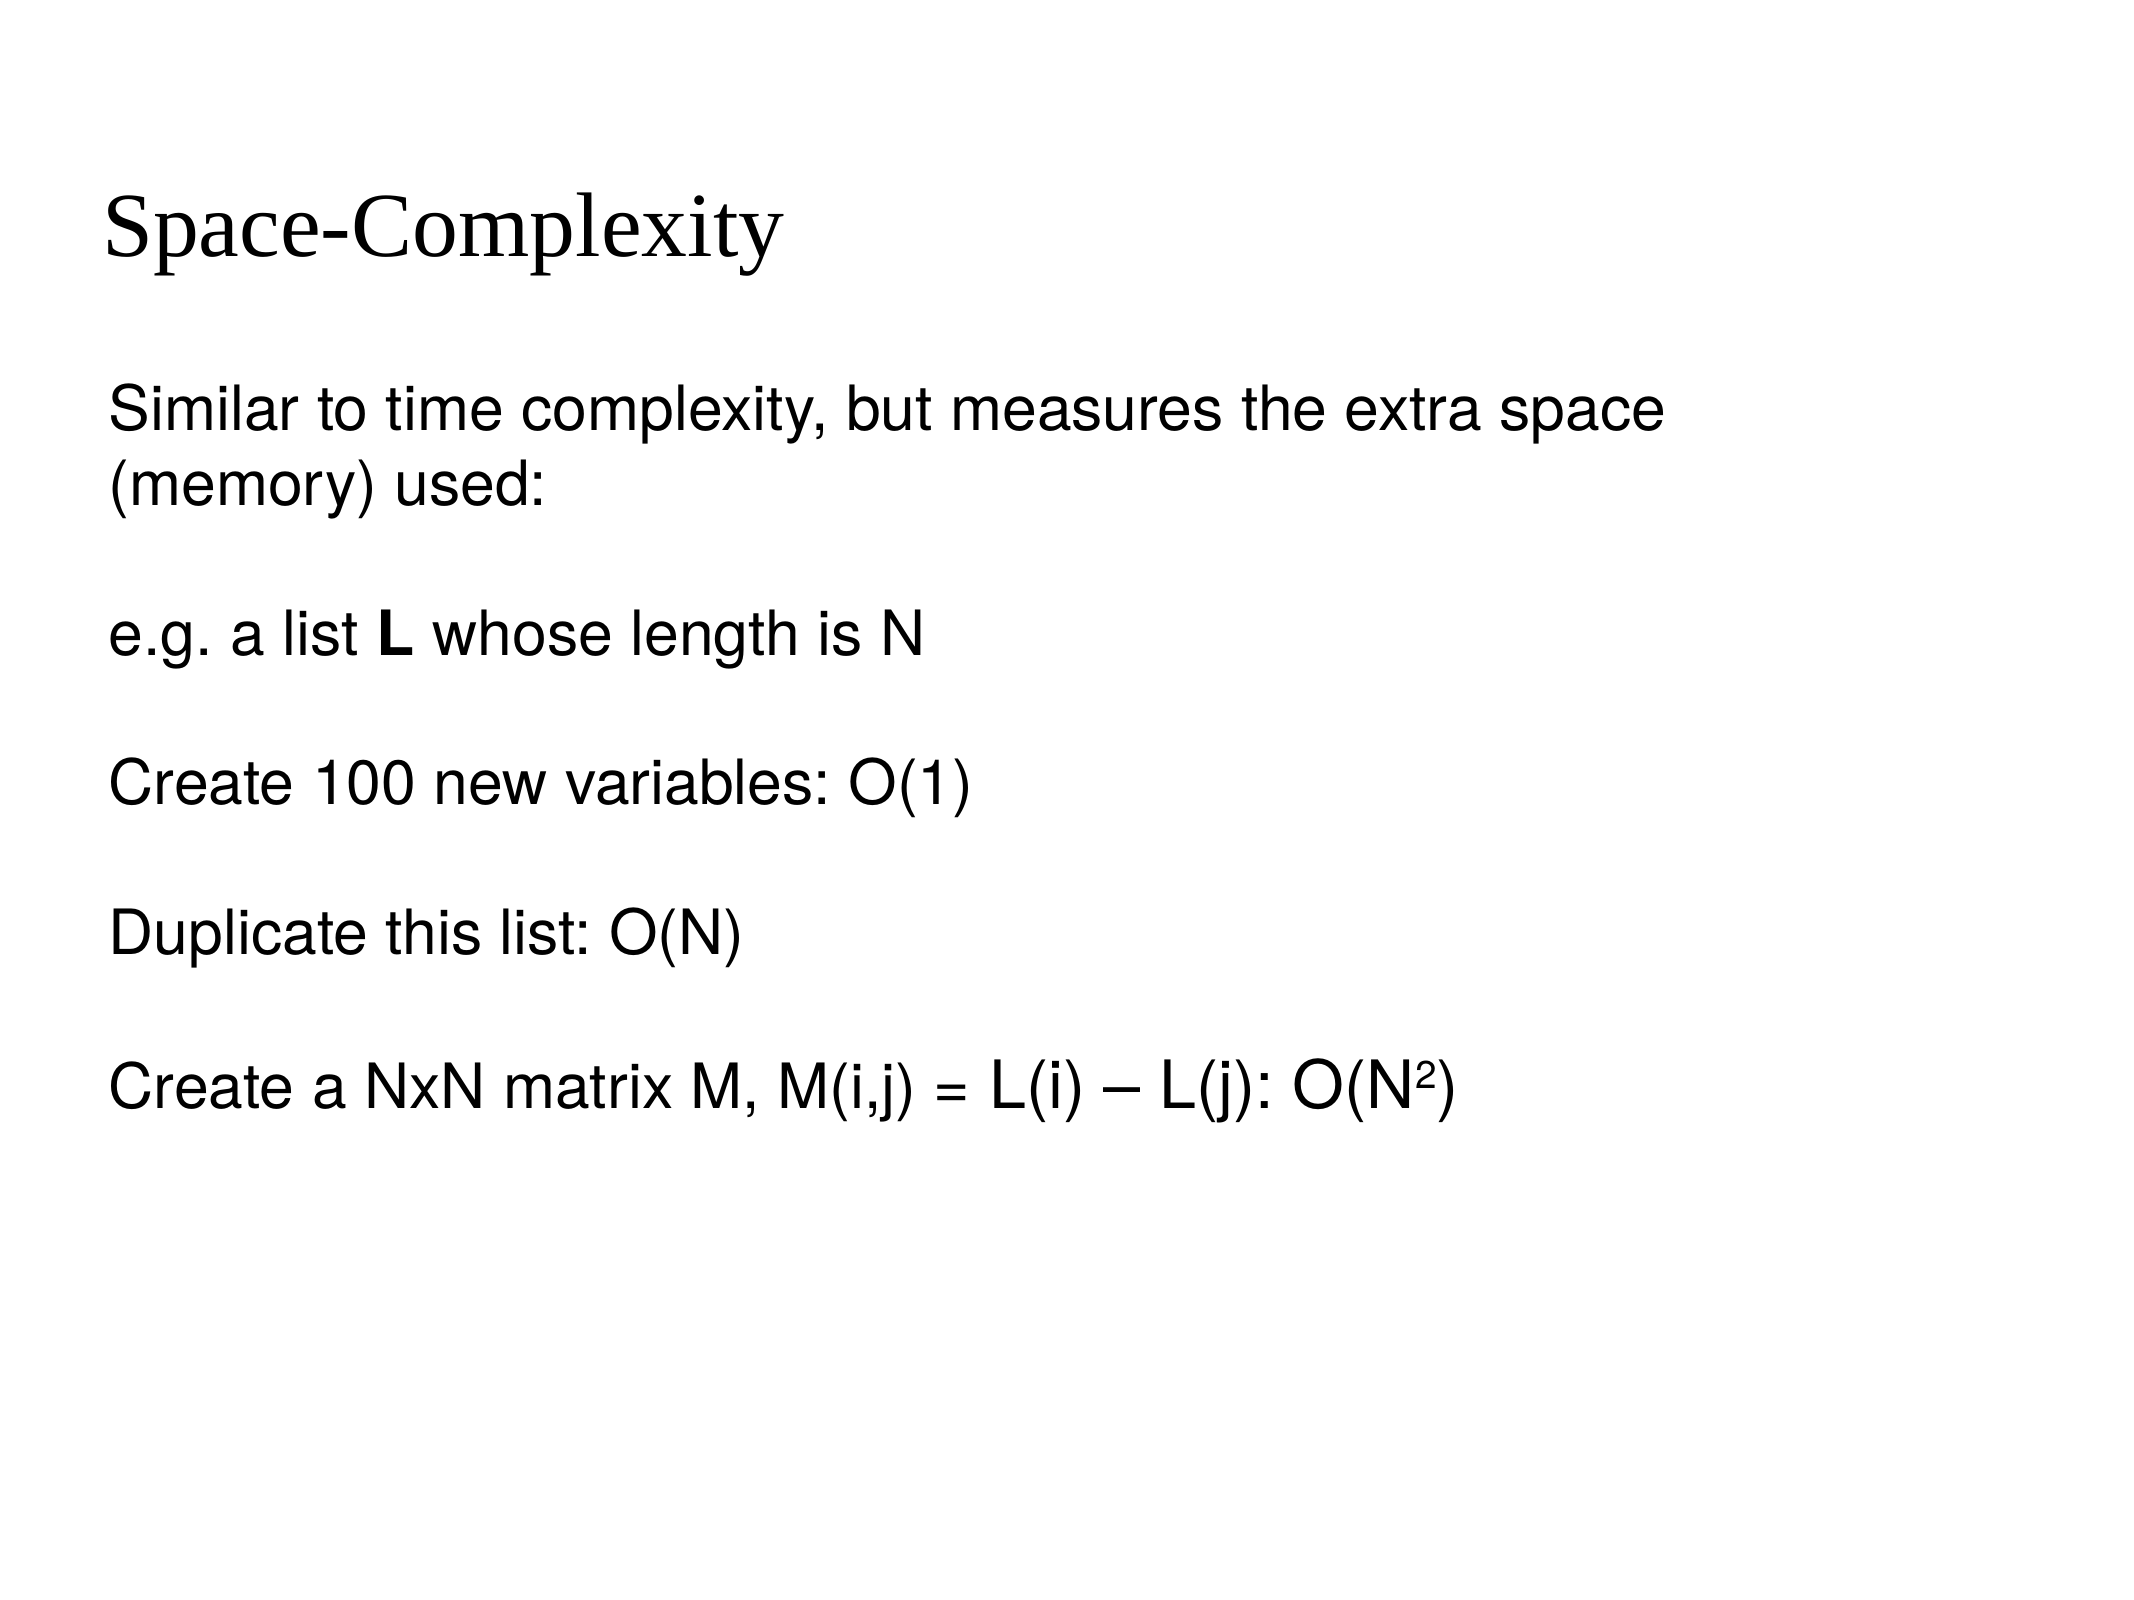

# Space-Complexity
Similar to time complexity, but measures the extra space (memory) used:

e.g. a list L whose length is N

Create 100 new variables: O(1)

Duplicate this list: O(N)

Create a NxN matrix M, M(i,j) = L(i) – L(j): O(N2)